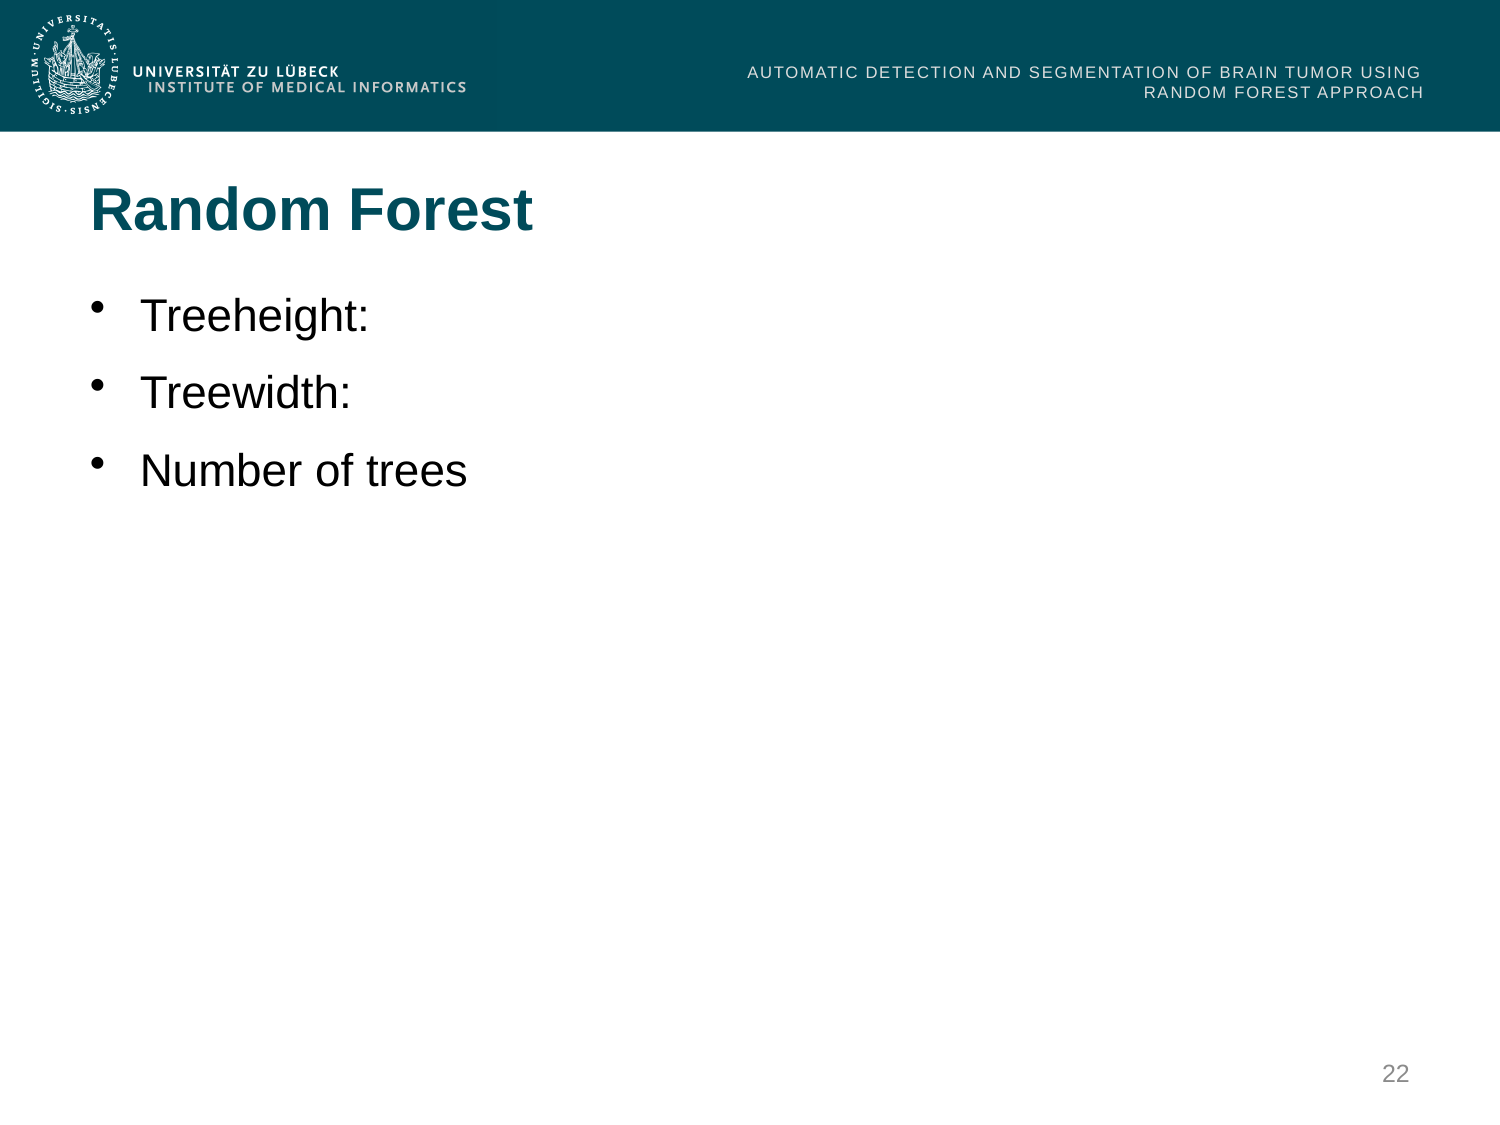

# Random Forest
Treeheight:
Treewidth:
Number of trees